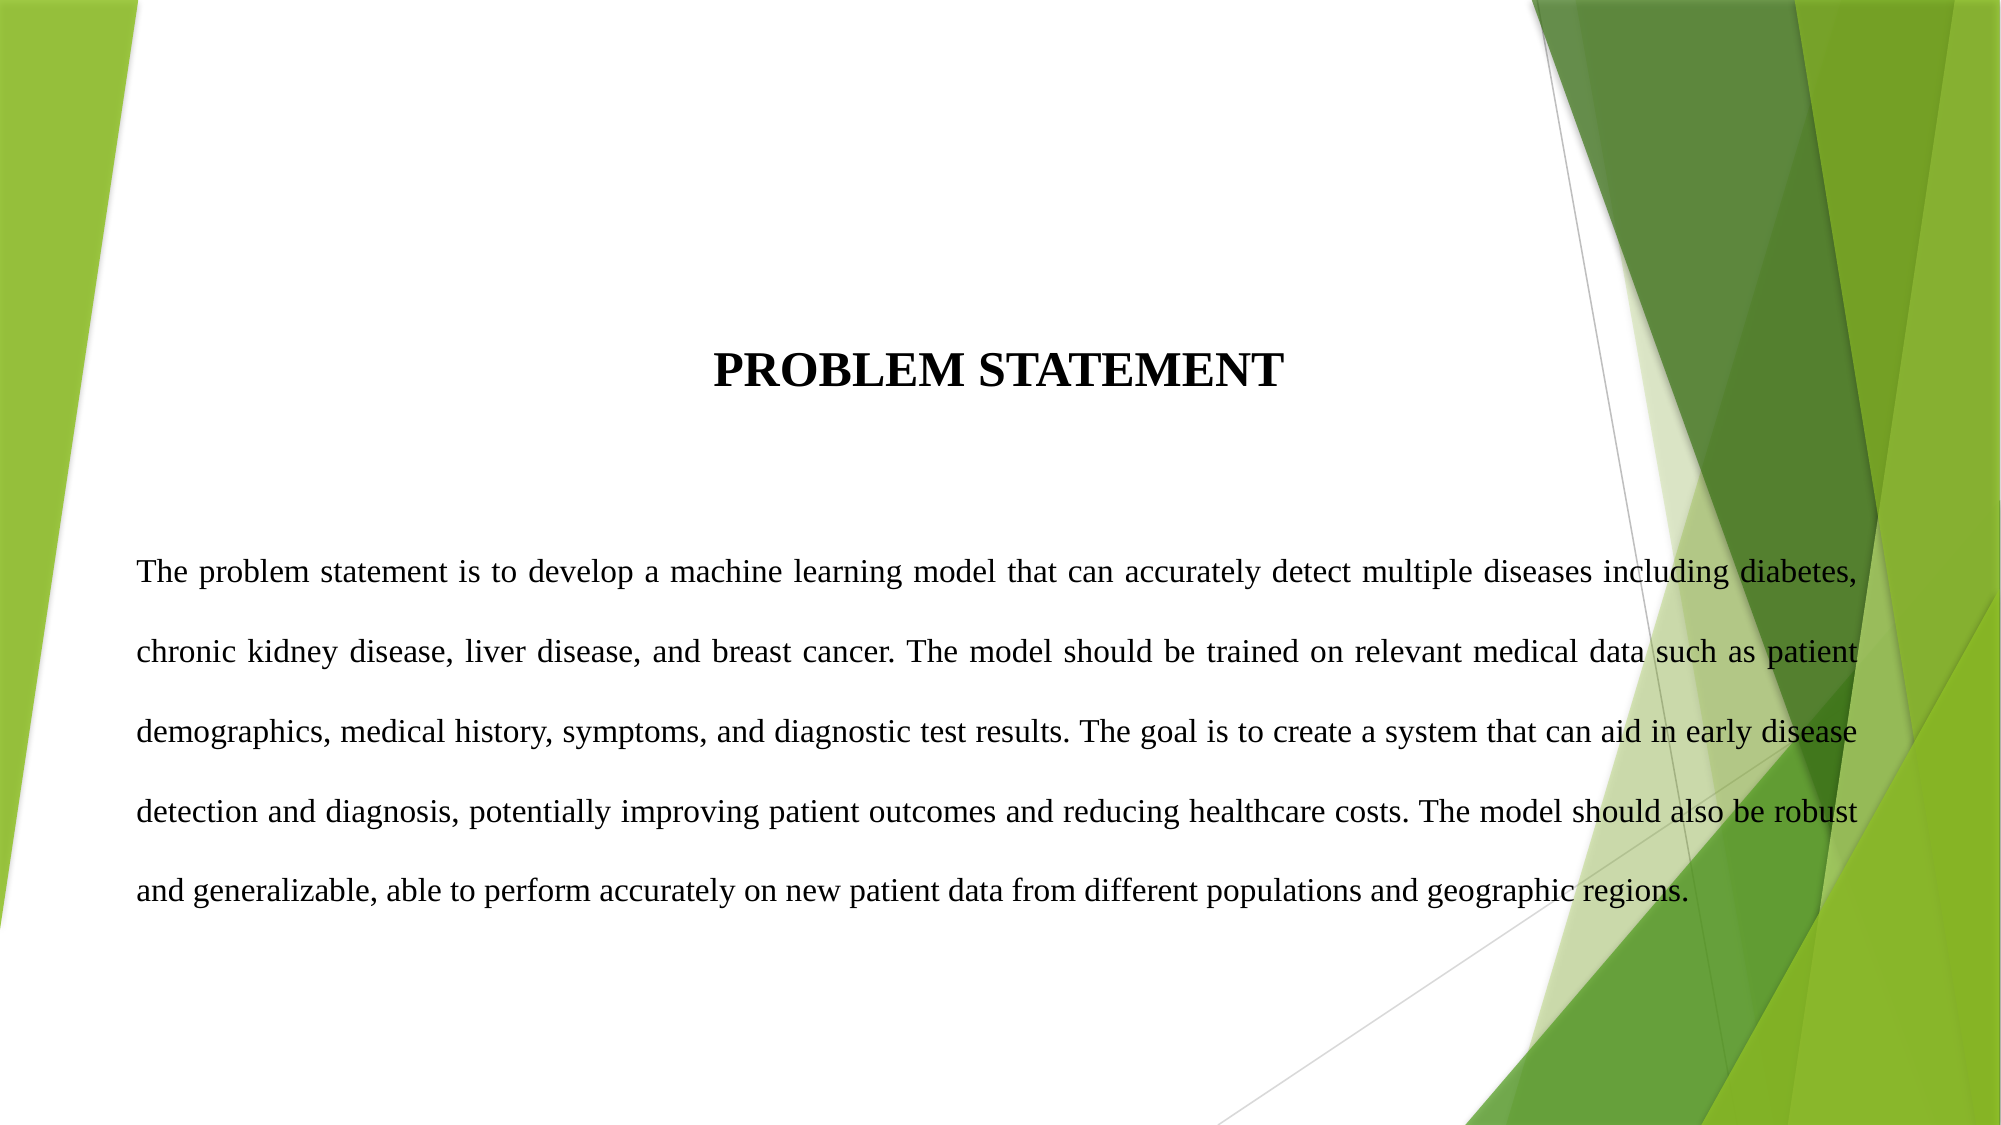

PROBLEM STATEMENT

The problem statement is to develop a machine learning model that can accurately detect multiple diseases including diabetes, chronic kidney disease, liver disease, and breast cancer. The model should be trained on relevant medical data such as patient demographics, medical history, symptoms, and diagnostic test results. The goal is to create a system that can aid in early disease detection and diagnosis, potentially improving patient outcomes and reducing healthcare costs. The model should also be robust and generalizable, able to perform accurately on new patient data from different populations and geographic regions.